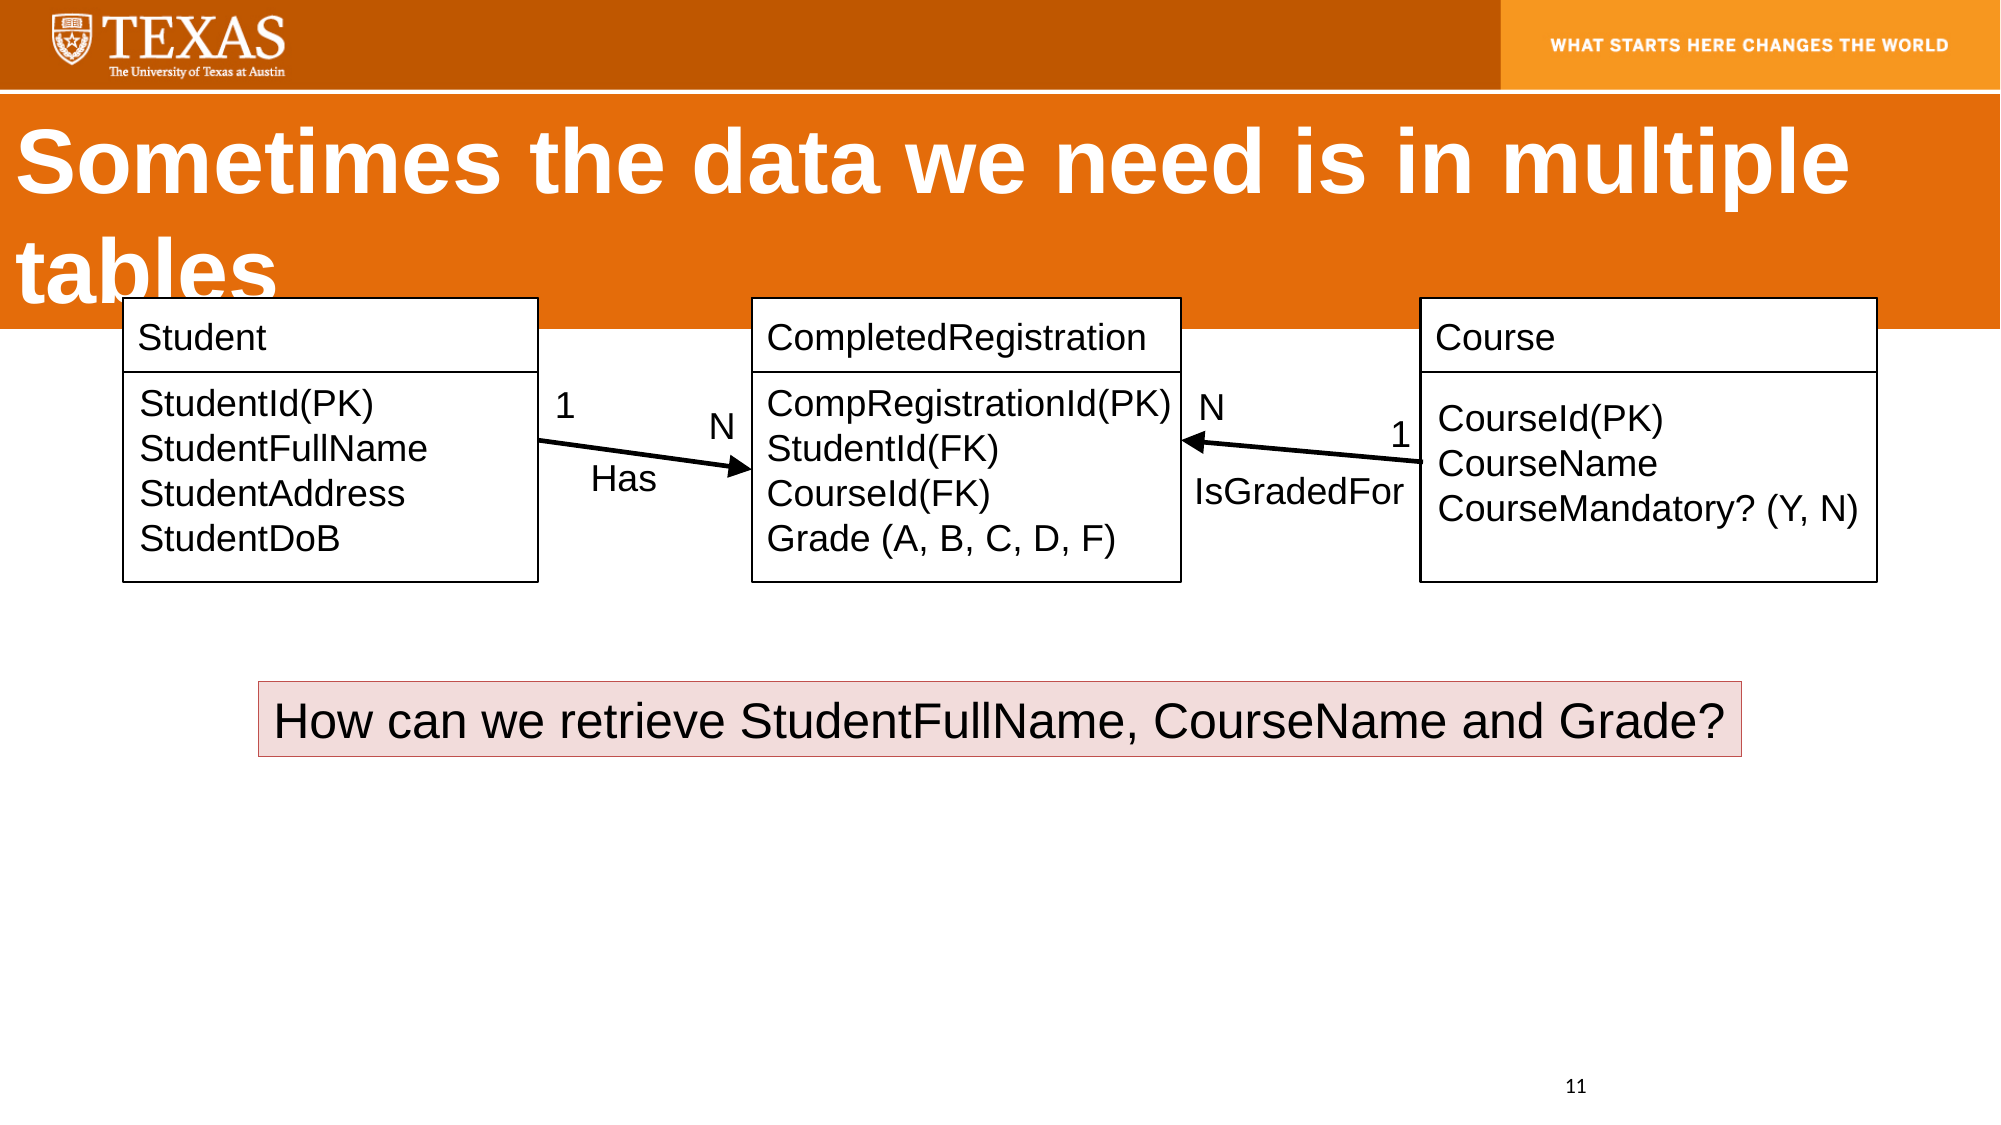

Sometimes the data we need is in multiple tables

Student
StudentId(PK)
StudentFullName
StudentAddress
StudentDoB

CompletedRegistration
CompRegistrationId(PK)
StudentId(FK)
CourseId(FK)
Grade (A, B, C, D, F)

Course
CourseId(PK)
CourseName
CourseMandatory? (Y, N)
1
N
N
1
Has
IsGradedFor
How can we retrieve StudentFullName, CourseName and Grade?
11